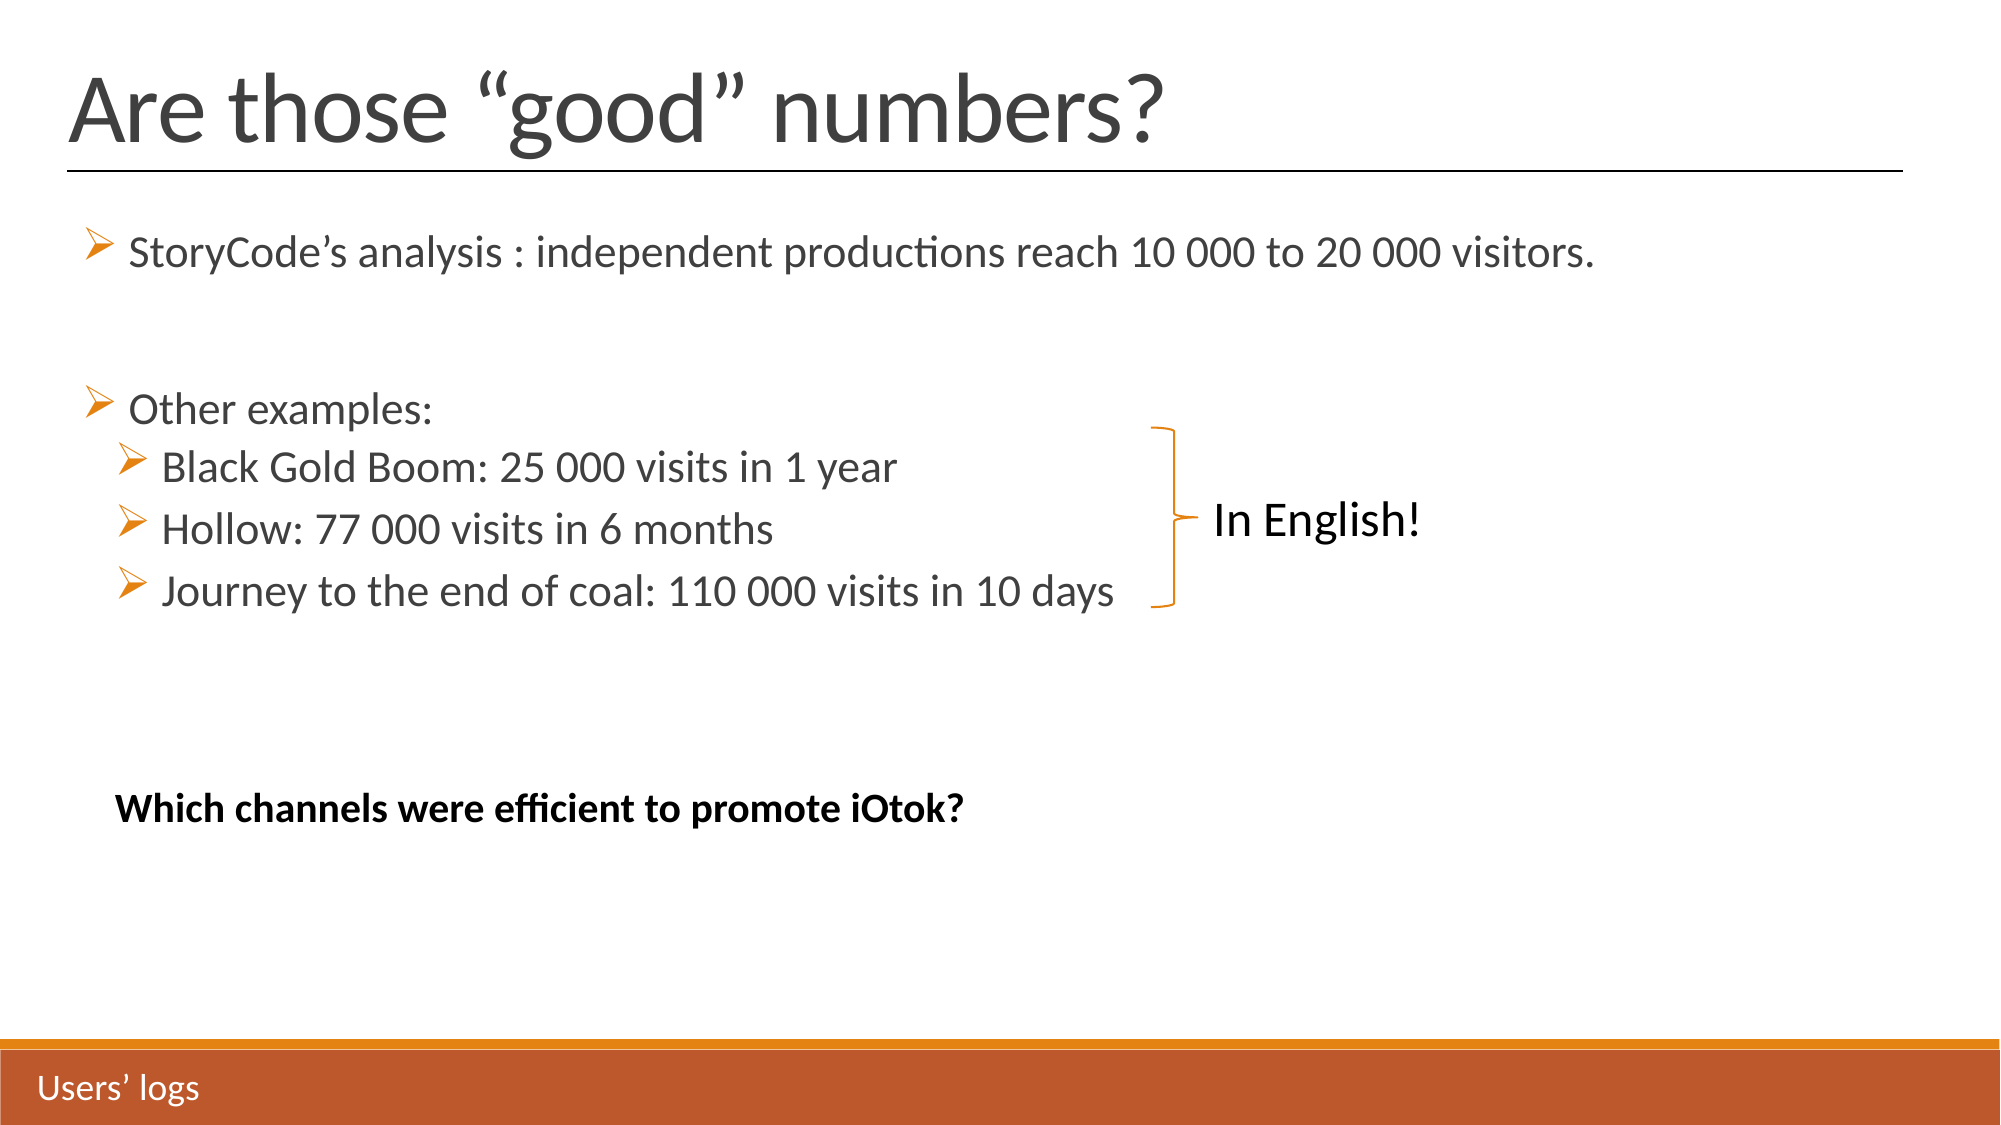

Are those “good” numbers?
 StoryCode’s analysis : independent productions reach 10 000 to 20 000 visitors.

 Other examples:
 Black Gold Boom: 25 000 visits in 1 year
 Hollow: 77 000 visits in 6 months
 Journey to the end of coal: 110 000 visits in 10 days

In English!
Which channels were efficient to promote iOtok?
Users’ logs